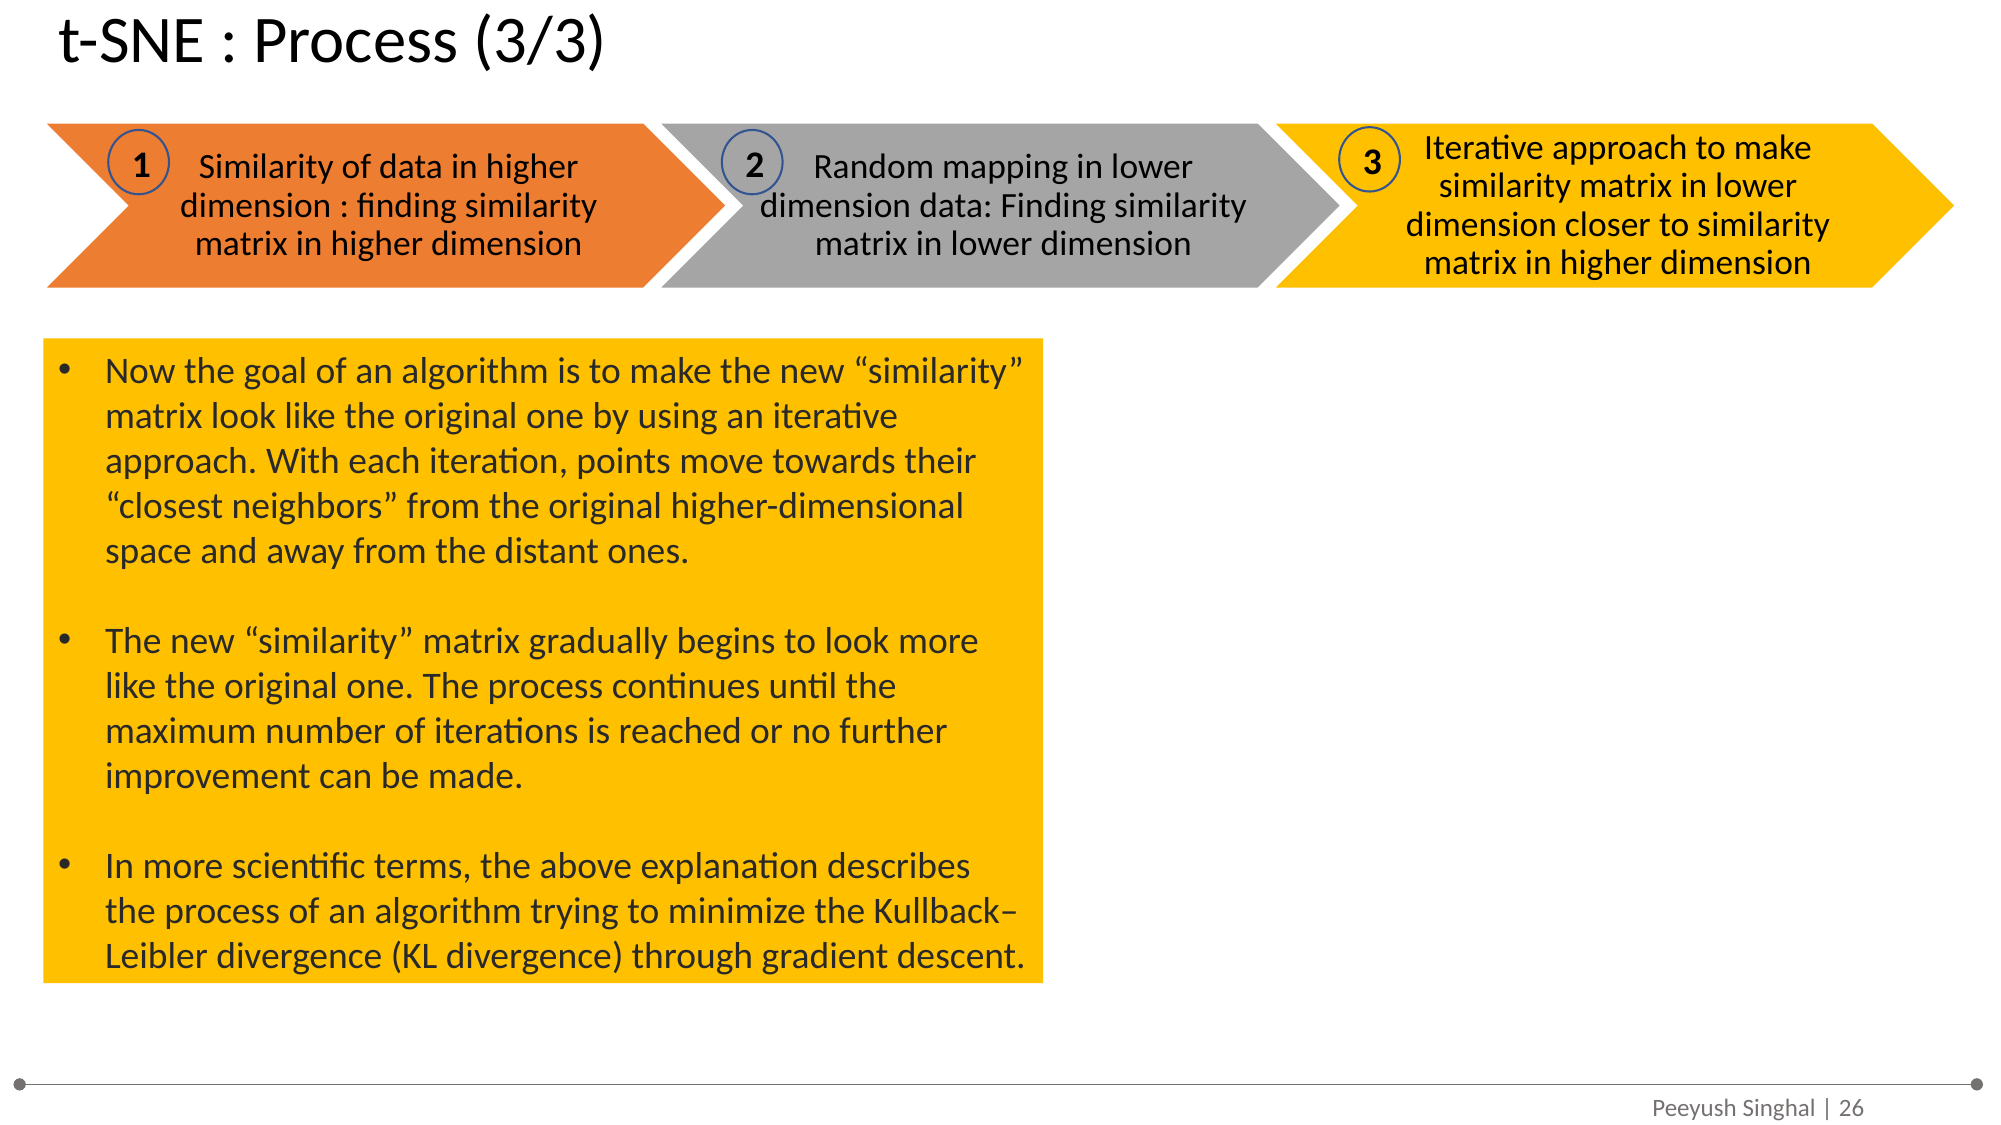

# t-SNE : Process (3/3)
Similarity of data in higher dimension : finding similarity matrix in higher dimension
Random mapping in lower dimension data: Finding similarity matrix in lower dimension
Iterative approach to make similarity matrix in lower dimension closer to similarity matrix in higher dimension
3
1
2
Now the goal of an algorithm is to make the new “similarity” matrix look like the original one by using an iterative approach. With each iteration, points move towards their “closest neighbors” from the original higher-dimensional space and away from the distant ones.

The new “similarity” matrix gradually begins to look more like the original one. The process continues until the maximum number of iterations is reached or no further improvement can be made.

In more scientific terms, the above explanation describes the process of an algorithm trying to minimize the Kullback–Leibler divergence (KL divergence) through gradient descent.